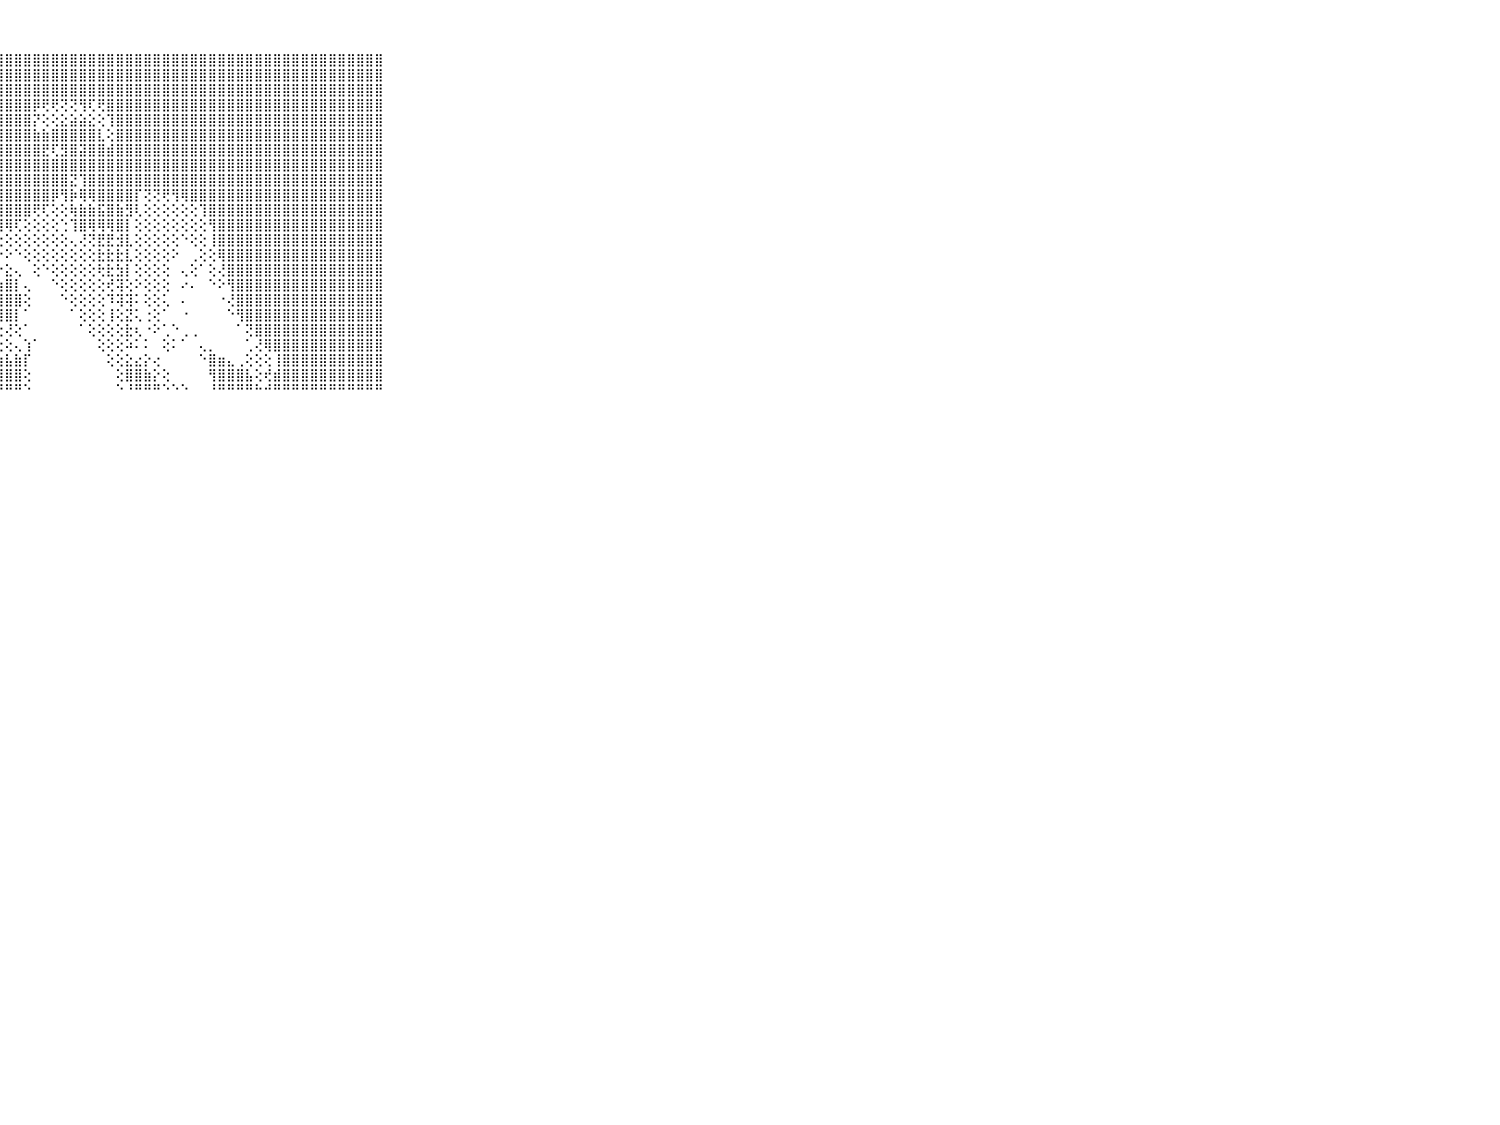

⠀⠀⠀⠀⠀⠀⠀⠀⠀⠀⠀⣿⣿⣿⣿⣿⣿⣿⣿⣿⣿⣿⣿⣿⣿⣿⣿⣿⣿⣿⣿⣿⣿⣿⣿⣿⣿⣿⣿⣿⣿⣿⣿⣿⣿⣿⣿⣿⣿⣿⣿⣿⣿⣿⣿⣿⣿⣿⣿⣿⣿⣿⣿⣿⣿⣿⣿⣿⣿⠀⠀⠀⠀⠀⠀⠀⠀⠀⠀⠀⠀
⠀⠀⠀⠀⠀⠀⠀⠀⠀⠀⠀⣿⣿⣿⣿⣿⣿⣿⣿⣿⣿⣿⣿⣿⣿⣿⣿⣿⣿⣿⣿⣿⣿⣿⣿⣿⣿⣿⣿⣿⣿⣿⣿⣿⣿⣿⣿⣿⣿⣿⣿⣿⣿⣿⣿⣿⣿⣿⣿⣿⣿⣿⣿⣿⣿⣿⣿⣿⣿⠀⠀⠀⠀⠀⠀⠀⠀⠀⠀⠀⠀
⠀⠀⠀⠀⠀⠀⠀⠀⠀⠀⠀⣿⣿⣿⣿⣿⣿⣿⣿⣿⣿⣿⣿⣿⣿⣿⣿⣿⣿⣿⣿⣿⣿⣿⣿⣿⣿⣿⣿⣿⣿⣿⣿⣿⣿⣿⣿⣿⣿⣿⣿⣿⣿⣿⣿⣿⣿⣿⣿⣿⣿⣿⣿⣿⣿⣿⣿⣿⣿⠀⠀⠀⠀⠀⠀⠀⠀⠀⠀⠀⠀
⠀⠀⠀⠀⠀⠀⠀⠀⠀⠀⠀⣿⣿⣿⣿⣿⣿⣿⣿⣿⣿⣿⣿⣿⣿⣿⣿⣿⣿⣿⣿⡿⢟⢟⢝⢝⢻⢏⢟⣿⣿⣿⣿⣿⣿⣿⣿⣿⣿⣿⣿⣿⣿⣿⣿⣿⣿⣿⣿⣿⣿⣿⣿⣿⣿⣿⣿⣿⣿⠀⠀⠀⠀⠀⠀⠀⠀⠀⠀⠀⠀
⠀⠀⠀⠀⠀⠀⠀⠀⠀⠀⠀⣿⣿⣿⣿⣿⣿⣿⣿⣿⣿⣿⣿⣿⣿⣿⣿⣿⣿⣿⣿⡝⢕⢕⣕⣵⣵⣕⢕⢹⣿⣿⣿⣿⣿⣿⣿⣿⣿⣿⣿⣿⣿⣿⣿⣿⣿⣿⣿⣿⣿⣿⣿⣿⣿⣿⣿⣿⣿⠀⠀⠀⠀⠀⠀⠀⠀⠀⠀⠀⠀
⠀⠀⠀⠀⠀⠀⠀⠀⠀⠀⠀⣿⣿⣿⣿⣿⣿⣿⣿⣿⣿⣿⣿⣿⣿⣿⣿⣿⣿⣿⣿⣷⣷⣿⣿⣿⣿⣿⣇⢕⣿⣿⣿⣿⣿⣿⣿⣿⣿⣿⣿⣿⣿⣿⣿⣿⣿⣿⣿⣿⣿⣿⣿⣿⣿⣿⣿⣿⣿⠀⠀⠀⠀⠀⠀⠀⠀⠀⠀⠀⠀
⠀⠀⠀⠀⠀⠀⠀⠀⠀⠀⠀⣿⣿⣿⣿⣿⣿⣿⣿⣿⣿⣿⣿⣿⣿⣿⣿⣿⣿⣿⣿⣿⣟⢏⣻⣿⣽⣿⣿⣾⣿⣿⣿⣿⣿⣿⣿⣿⣿⣿⣿⣿⣿⣿⣿⣿⣿⣿⣿⣿⣿⣿⣿⣿⣿⣿⣿⣿⣿⠀⠀⠀⠀⠀⠀⠀⠀⠀⠀⠀⠀
⠀⠀⠀⠀⠀⠀⠀⠀⠀⠀⠀⣿⣿⣿⣿⣿⣿⣿⣿⣿⣿⣿⣿⣿⣿⣿⣿⣿⣿⣿⣿⣿⣿⣿⣿⣿⣿⣿⣿⣿⣿⣿⣿⣿⣿⣿⣿⣿⣿⣿⣿⣿⣿⣿⣿⣿⣿⣿⣿⣿⣿⣿⣿⣿⣿⣿⣿⣿⣿⠀⠀⠀⠀⠀⠀⠀⠀⠀⠀⠀⠀
⠀⠀⠀⠀⠀⠀⠀⠀⠀⠀⠀⣿⣿⣿⣿⣿⣿⣿⣿⣿⣿⣿⣿⣿⣿⣿⣿⣿⣿⣿⣿⣿⣿⣿⣿⣝⢹⣿⣿⣿⣿⣿⣿⣿⣿⣿⣿⣿⣿⣿⣿⣿⣿⣿⣿⣿⣿⣿⣿⣿⣿⣿⣿⣿⣿⣿⣿⣿⣿⠀⠀⠀⠀⠀⠀⠀⠀⠀⠀⠀⠀
⠀⠀⠀⠀⠀⠀⠀⠀⠀⠀⠀⣿⣿⣿⣿⣿⣿⣿⣿⣿⣿⣿⣿⣿⣿⣿⣿⣿⣿⣿⣿⣿⣿⡿⢻⡷⢿⢿⣿⣿⣿⣿⡏⢝⢝⢟⢻⢿⣿⣿⣿⣿⣿⣿⣿⣿⣿⣿⣿⣿⣿⣿⣿⣿⣿⣿⣿⣿⣿⠀⠀⠀⠀⠀⠀⠀⠀⠀⠀⠀⠀
⠀⠀⠀⠀⠀⠀⠀⠀⠀⠀⠀⣿⣿⣿⣿⣿⣿⣿⣿⣿⣿⣿⣿⣿⣿⣿⣿⣿⣿⣿⣿⢟⢏⢕⢕⢷⣷⣷⣯⣿⣷⣻⢇⢕⢕⢕⢕⢕⢕⢹⣿⣿⣿⣿⣿⣿⣿⣿⣿⣿⣿⣿⣿⣿⣿⣿⣿⣿⣿⠀⠀⠀⠀⠀⠀⠀⠀⠀⠀⠀⠀
⠀⠀⠀⠀⠀⠀⠀⠀⠀⠀⠀⣿⣿⣿⣿⣿⣿⣿⣿⣿⣿⣿⣿⣿⣿⣿⣿⣿⢿⢏⢕⢕⢕⢕⢑⢹⣿⢿⢿⢿⣿⡇⢕⢕⢕⢕⢕⢕⢕⢕⢻⣿⣿⣿⣿⣿⣿⣿⣿⣿⣿⣿⣿⣿⣿⣿⣿⣿⣿⠀⠀⠀⠀⠀⠀⠀⠀⠀⠀⠀⠀
⠀⠀⠀⠀⠀⠀⠀⠀⠀⠀⠀⣿⣿⣿⣿⣿⣿⣿⣿⣿⣿⣿⣿⣿⣿⣿⣿⢕⢕⢕⢕⢕⢕⢕⢕⢄⢜⢝⣟⣟⣺⣇⢕⢕⢕⢕⢕⠑⢕⢕⢸⣿⣿⣿⣿⣿⣿⣿⣿⣿⣿⣿⣿⣿⣿⣿⣿⣿⣿⠀⠀⠀⠀⠀⠀⠀⠀⠀⠀⠀⠀
⠀⠀⠀⠀⠀⠀⠀⠀⠀⠀⠀⣿⣿⣿⣿⣿⣿⣿⣿⣿⣿⣿⣿⣿⣿⣿⣿⡕⠕⠑⢕⢕⢕⢕⢕⢕⢕⢕⣗⣗⣗⣇⢕⢕⢕⢕⠕⠀⢀⢕⢕⢿⣿⣿⣿⣿⣿⣿⣿⣿⣿⣿⣿⣿⣿⣿⣿⣿⣿⠀⠀⠀⠀⠀⠀⠀⠀⠀⠀⠀⠀
⠀⠀⠀⠀⠀⠀⠀⠀⠀⠀⠀⣿⣿⣿⣿⣿⣿⣿⣿⣿⣿⣿⣿⣿⣿⣿⣿⡕⣕⢄⠀⢕⠑⢕⢕⢕⢕⢕⢗⣗⣳⡇⢕⢕⢕⢕⠀⢄⢕⠁⢕⢜⣿⣿⣿⣿⣿⣿⣿⣿⣿⣿⣿⣿⣿⣿⣿⣿⣿⠀⠀⠀⠀⠀⠀⠀⠀⠀⠀⠀⠀
⠀⠀⠀⠀⠀⠀⠀⠀⠀⠀⠀⣿⣿⣿⣿⣿⣿⣿⣿⣿⣿⣿⣿⣿⣿⣿⣿⣷⣿⡇⢄⠀⠀⠑⢕⢕⢕⢕⢕⢞⢽⢕⠕⢕⢕⢕⠀⠔⠄⠀⠑⠕⢻⣿⣿⣿⣿⣿⣿⣿⣿⣿⣿⣿⣿⣿⣿⣿⣿⠀⠀⠀⠀⠀⠀⠀⠀⠀⠀⠀⠀
⠀⠀⠀⠀⠀⠀⠀⠀⠀⠀⠀⣿⣿⣿⣿⣿⣿⣿⣿⣿⣿⣿⣿⣿⣿⣿⣿⣿⣿⣿⢕⠀⠀⠀⠑⢕⢕⢕⢕⠹⢽⢽⠅⢕⢕⢅⠀⠄⠀⠀⠀⠐⢜⣿⣿⣿⣿⣿⣿⣿⣿⣿⣿⣿⣿⣿⣿⣿⣿⠀⠀⠀⠀⠀⠀⠀⠀⠀⠀⠀⠀
⠀⠀⠀⠀⠀⠀⠀⠀⠀⠀⠀⣿⣿⣿⣿⣿⣿⣿⣿⣿⣿⣿⣿⣿⣿⣿⡟⢻⣿⡇⠁⠀⠀⠀⠀⠁⢕⢕⢕⢸⢕⣝⢅⢐⢕⠁⠀⠐⠀⠀⠀⠀⠑⢻⣿⣿⣿⣿⣿⣿⣿⣿⣿⣿⣿⣿⣿⣿⣿⠀⠀⠀⠀⠀⠀⠀⠀⠀⠀⠀⠀
⠀⠀⠀⠀⠀⠀⠀⠀⠀⠀⠀⣿⣿⣿⣿⣿⣿⣿⣿⣿⣿⣿⣿⣿⣿⣏⢕⢕⢜⢕⠁⠀⠀⠀⠀⠀⠁⢕⢕⢕⢕⣗⢆⠐⠕⢁⠑⢀⢀⠀⠀⠀⠀⠁⢝⣿⣿⣿⣿⣿⣿⣿⣿⣿⣿⣿⣿⣿⣿⠀⠀⠀⠀⠀⠀⠀⠀⠀⠀⠀⠀
⠀⠀⠀⠀⠀⠀⠀⠀⠀⠀⠀⣿⣿⣿⣿⣿⣿⣿⣿⣿⣿⣿⣿⣿⣿⣿⢕⢕⢕⢄⢱⠁⠀⠀⠀⠀⠀⠀⢕⢕⢕⠵⠅⠅⠀⢕⠅⠁⠀⢄⡀⠀⠀⠀⢁⢜⢿⣿⣿⣿⣿⣿⣿⣿⣿⣿⣿⣿⣿⠀⠀⠀⠀⠀⠀⠀⠀⠀⠀⠀⠀
⠀⠀⠀⠀⠀⠀⠀⠀⠀⠀⠀⣿⣿⣿⣿⣿⣿⣿⣿⣿⣿⣿⣿⣿⣿⣿⣿⣷⣧⣷⡏⠀⠀⠀⠀⠀⠀⠀⠀⢕⢕⣕⣔⡕⢔⠀⠀⠀⠀⠑⣿⣶⣄⢀⢕⢕⢕⢸⣿⣿⣿⣿⣿⣿⣿⣿⣿⣿⣿⠀⠀⠀⠀⠀⠀⠀⠀⠀⠀⠀⠀
⠀⠀⠀⠀⠀⠀⠀⠀⠀⠀⠀⣿⣿⣿⣿⣿⣿⣿⣿⣿⣿⣿⣿⣿⣿⣿⣿⣿⣿⣿⢕⠀⠀⠀⠀⠀⠀⠀⠀⠀⢕⣿⣿⣷⡕⢕⠀⠀⠀⠀⢻⣿⣿⣿⣧⢕⢞⣾⣿⣿⣿⣿⣿⣿⣿⣿⣿⣿⣿⠀⠀⠀⠀⠀⠀⠀⠀⠀⠀⠀⠀
⠀⠀⠀⠀⠀⠀⠀⠀⠀⠀⠀⠛⠛⠛⠛⠛⠛⠛⠛⠛⠛⠛⠛⠛⠛⠛⠛⠛⠛⠛⠑⠀⠀⠀⠀⠀⠀⠀⠀⠀⠑⠘⠛⠛⠛⠑⠑⠑⠀⠀⠘⠛⠛⠛⠛⠓⠚⠛⠛⠛⠛⠛⠛⠛⠛⠛⠛⠛⠛⠀⠀⠀⠀⠀⠀⠀⠀⠀⠀⠀⠀